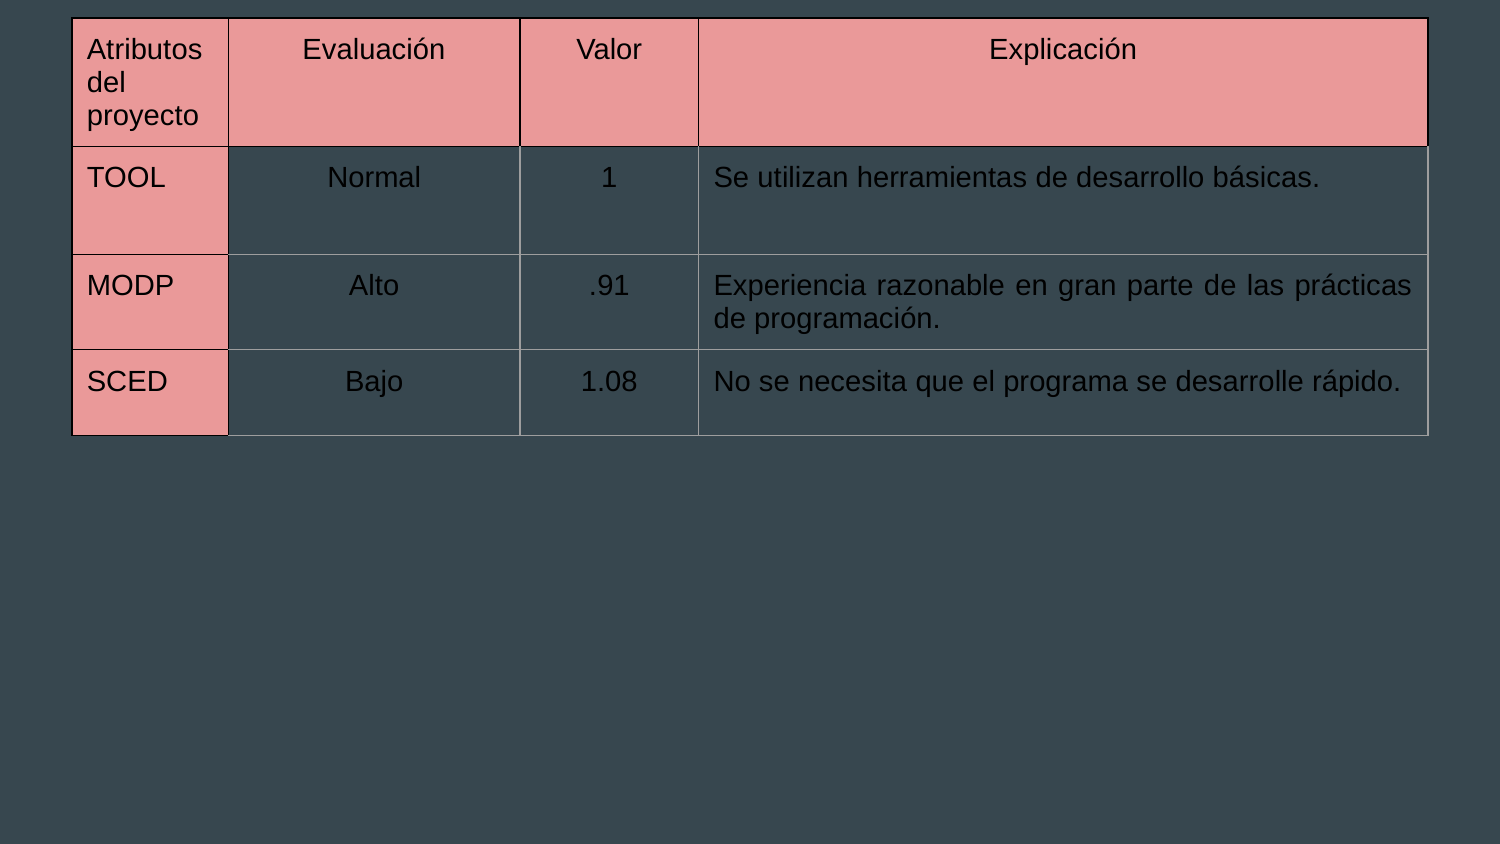

| Atributos del proyecto | Evaluación | Valor | Explicación |
| --- | --- | --- | --- |
| TOOL | Normal | 1 | Se utilizan herramientas de desarrollo básicas. |
| MODP | Alto | .91 | Experiencia razonable en gran parte de las prácticas de programación. |
| SCED | Bajo | 1.08 | No se necesita que el programa se desarrolle rápido. |